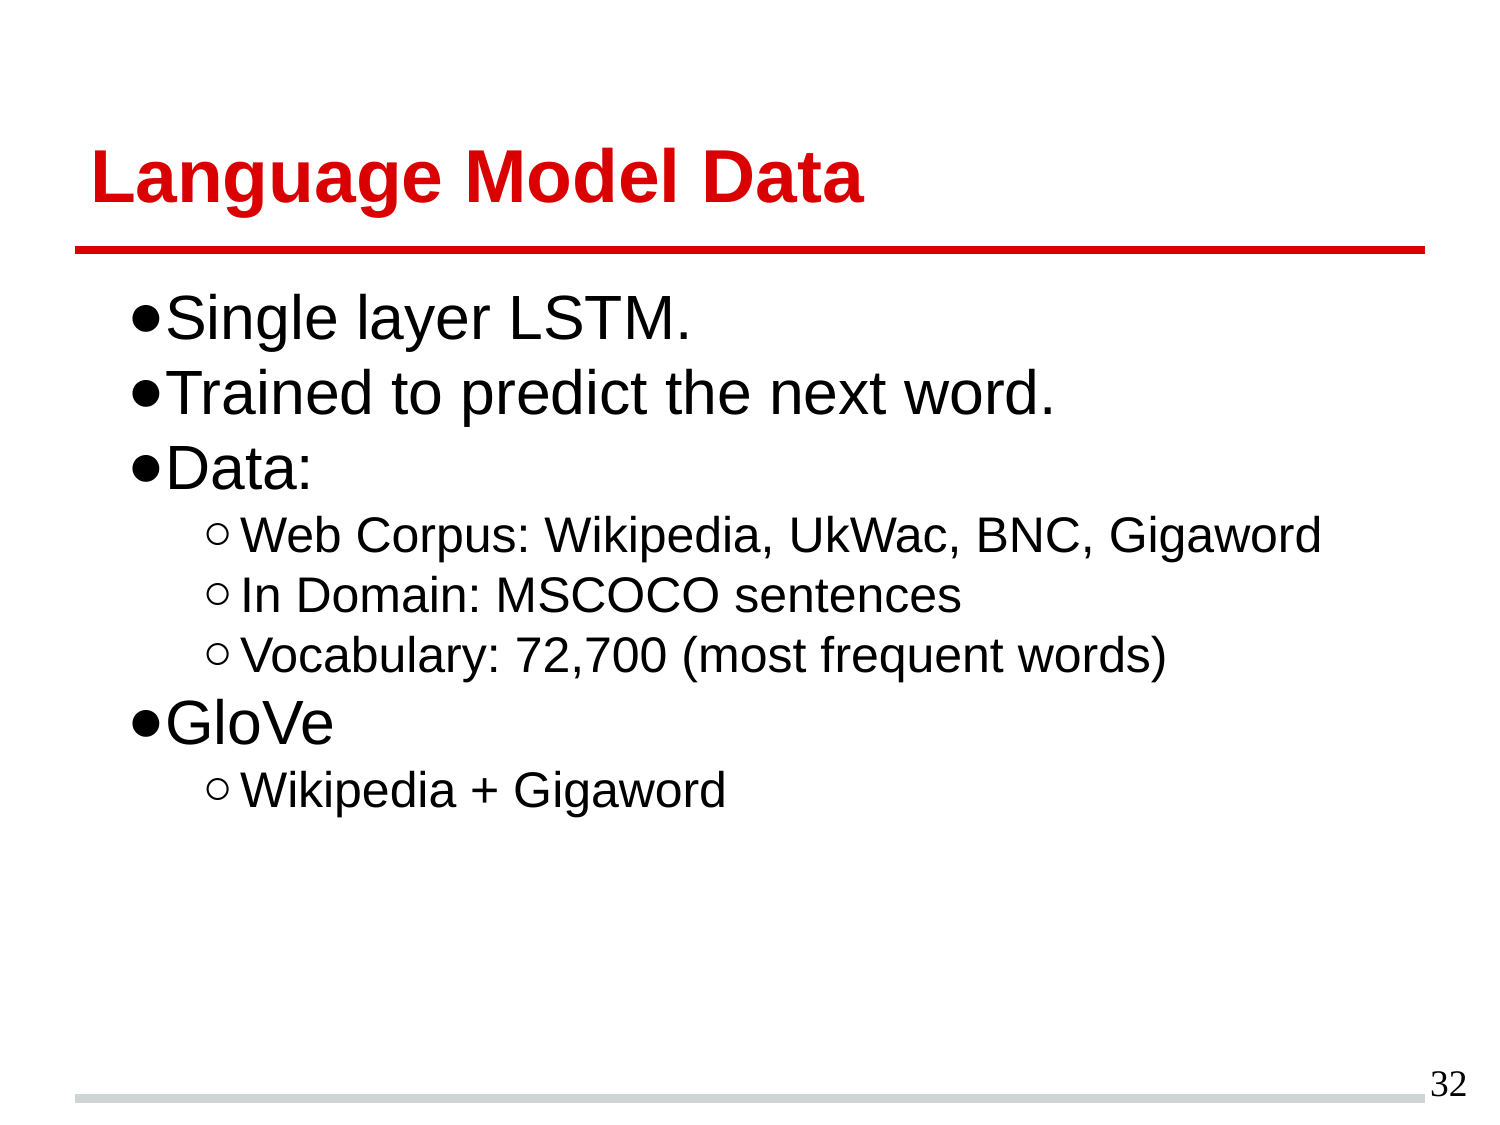

# Language Model Data
Single layer LSTM.
Trained to predict the next word.
Data:
Web Corpus: Wikipedia, UkWac, BNC, Gigaword
In Domain: MSCOCO sentences
Vocabulary: 72,700 (most frequent words)
GloVe
Wikipedia + Gigaword
32